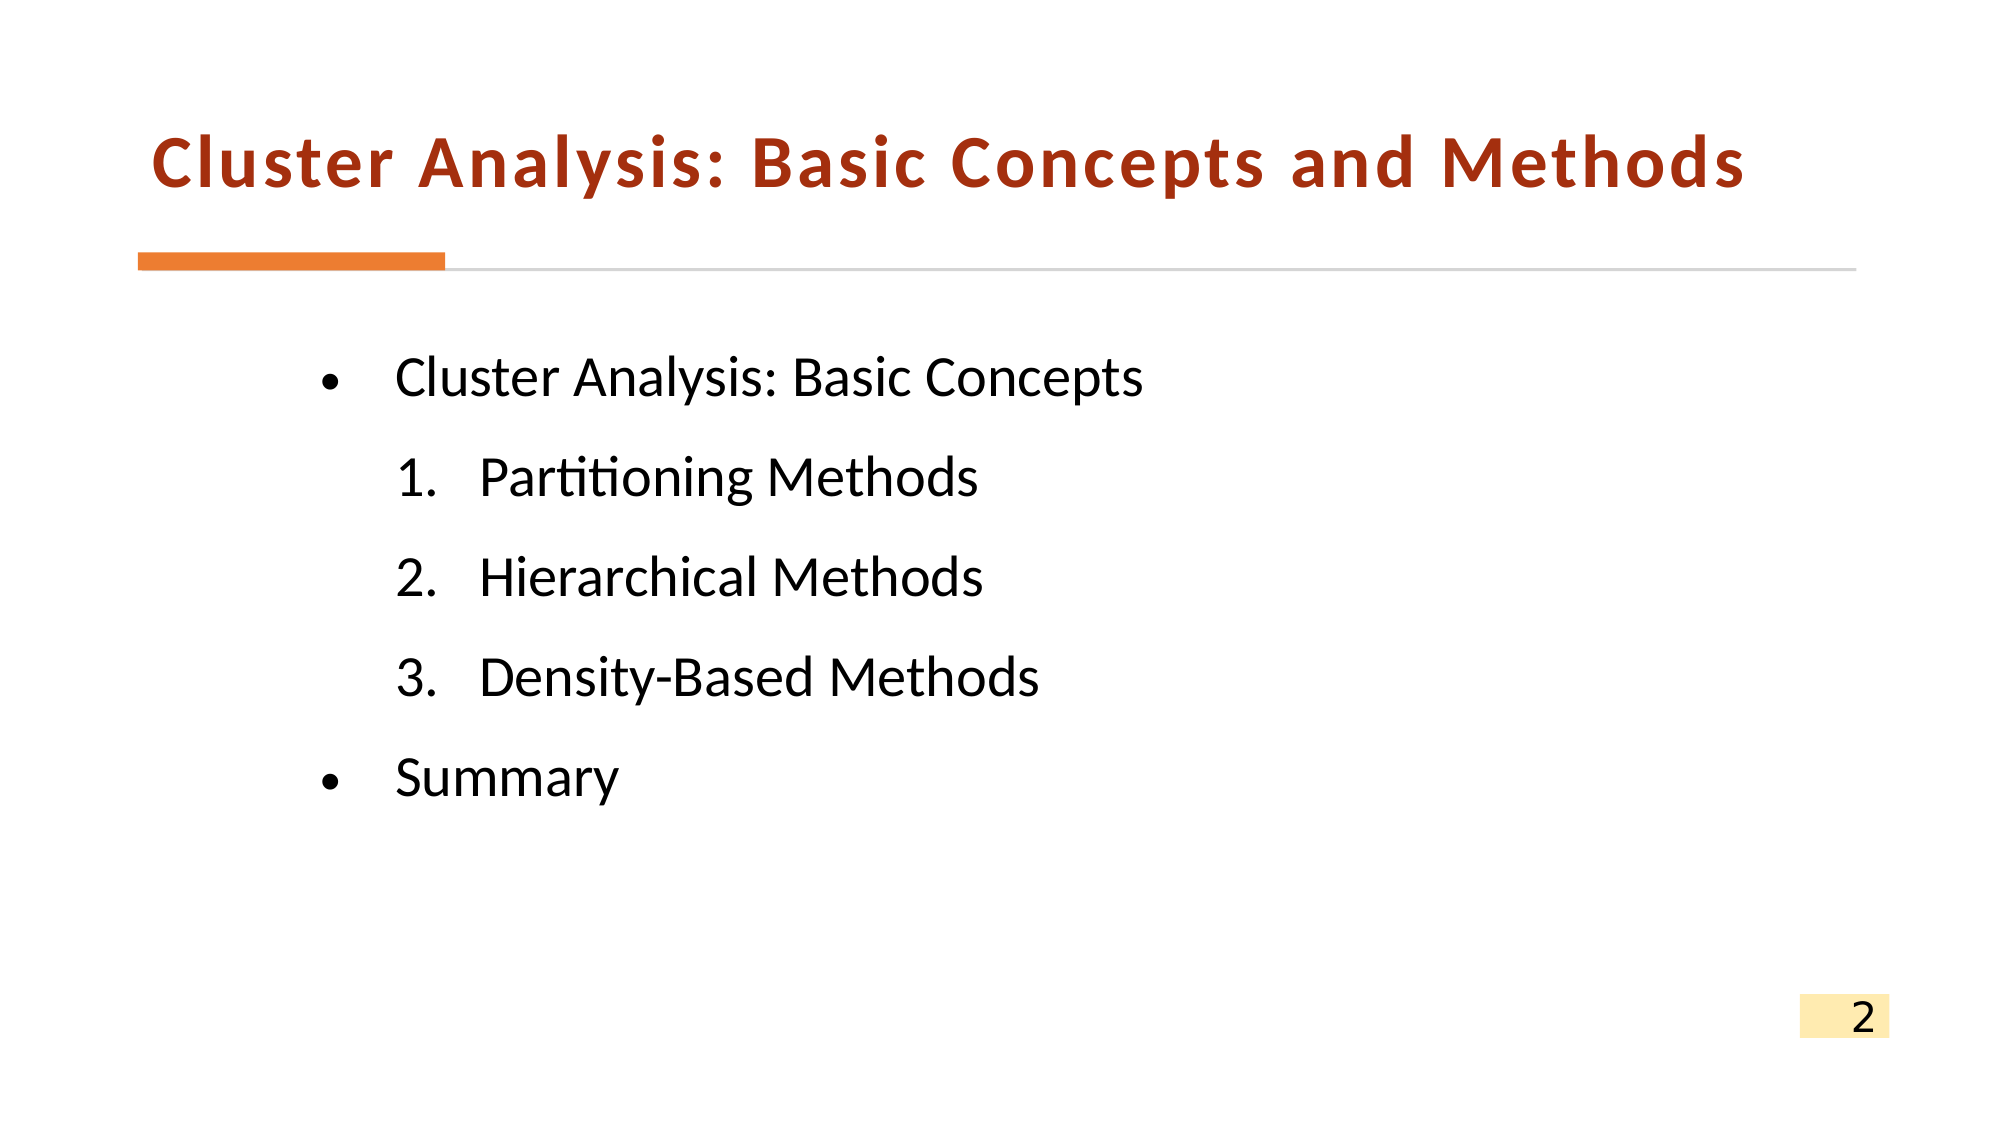

Cluster Analysis: Basic Concepts and Methods

Cluster Analysis: Basic Concepts
Partitioning Methods
Hierarchical Methods
Density-Based Methods
Summary
2